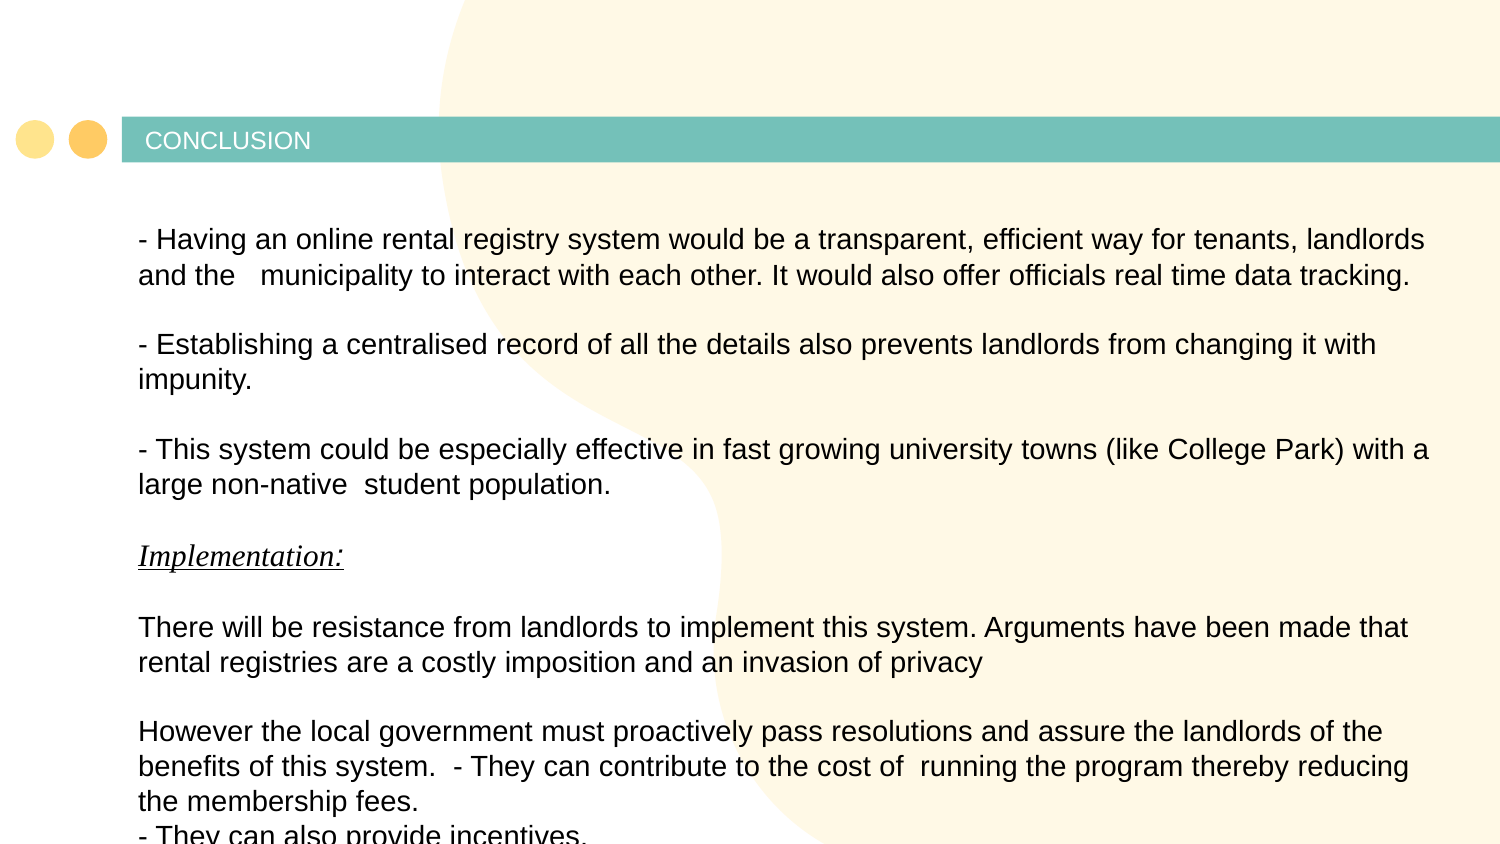

# CONCLUSION
- Having an online rental registry system would be a transparent, efficient way for tenants, landlords and the   municipality to interact with each other. It would also offer officials real time data tracking.

- Establishing a centralised record of all the details also prevents landlords from changing it with impunity.
- This system could be especially effective in fast growing university towns (like College Park) with a large non-native  student population.
Implementation:
There will be resistance from landlords to implement this system. Arguments have been made that rental registries are a costly imposition and an invasion of privacy
However the local government must proactively pass resolutions and assure the landlords of the benefits of this system.  - They can contribute to the cost of  running the program thereby reducing the membership fees.
- They can also provide incentives.